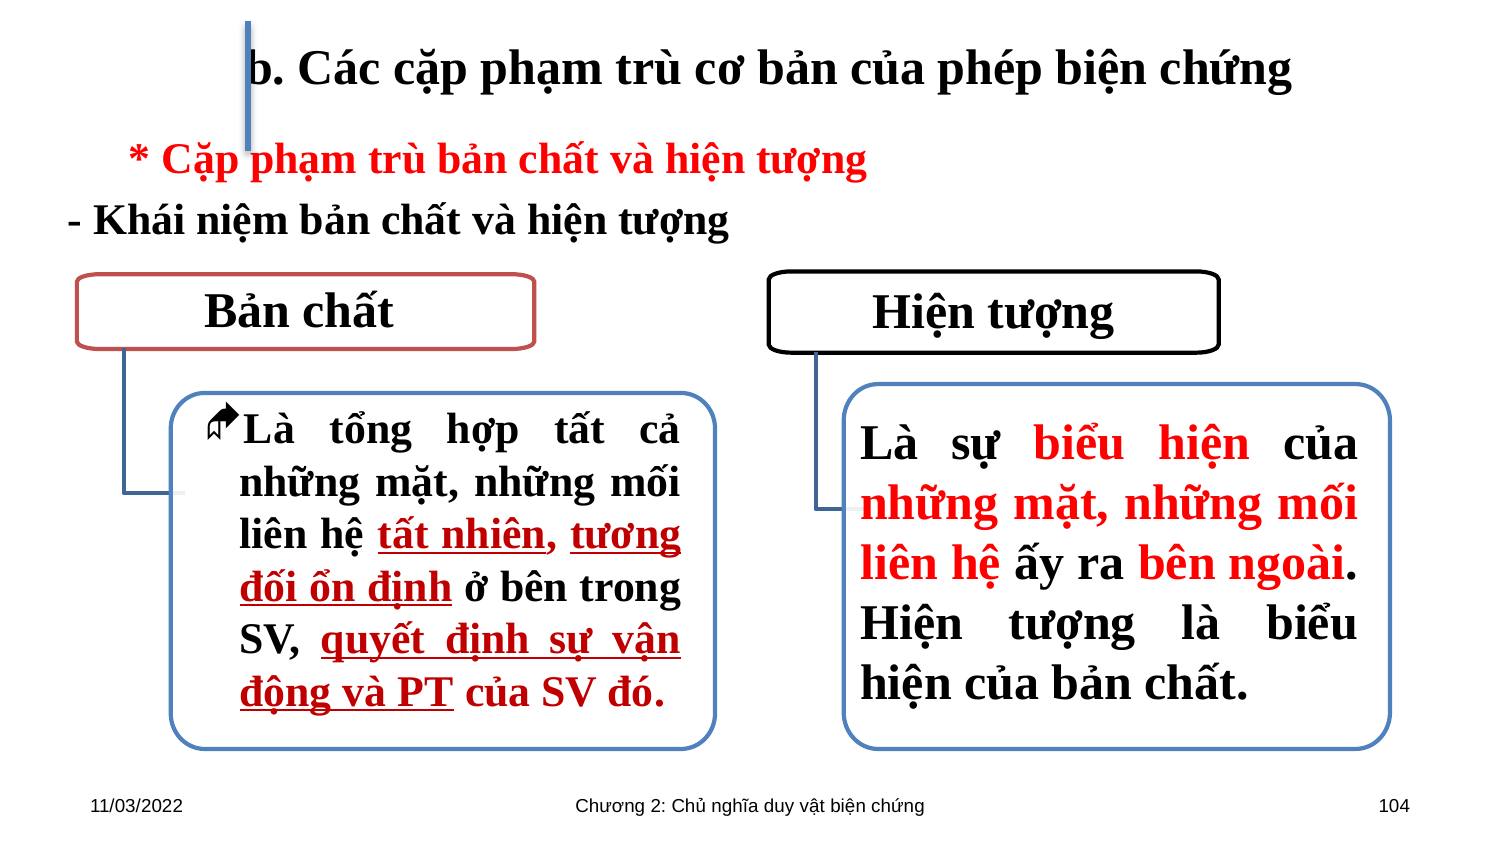

b. Các cặp phạm trù cơ bản của phép biện chứng
 * Cặp phạm trù bản chất và hiện tượng
- Khái niệm bản chất và hiện tượng
Hiện tượng

Bản chất

Là tổng hợp tất cả những mặt, những mối liên hệ tất nhiên, tương đối ổn định ở bên trong SV, quyết định sự vận động và PT của SV đó.
Là sự biểu hiện của những mặt, những mối liên hệ ấy ra bên ngoài. Hiện tượng là biểu hiện của bản chất.
11/03/2022
Chương 2: Chủ nghĩa duy vật biện chứng
104